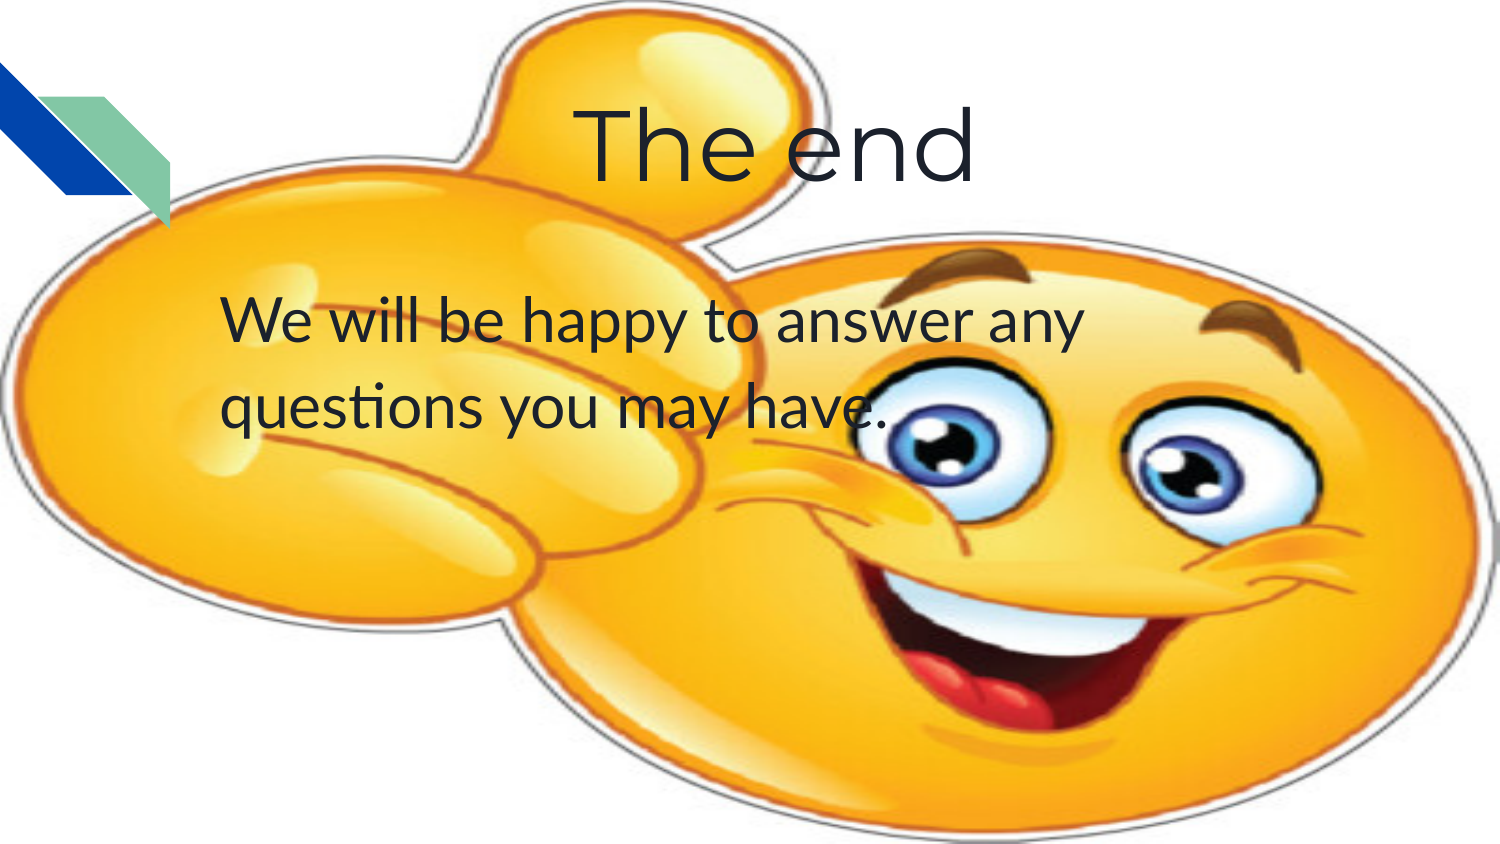

# The end
We will be happy to answer any questions you may have.